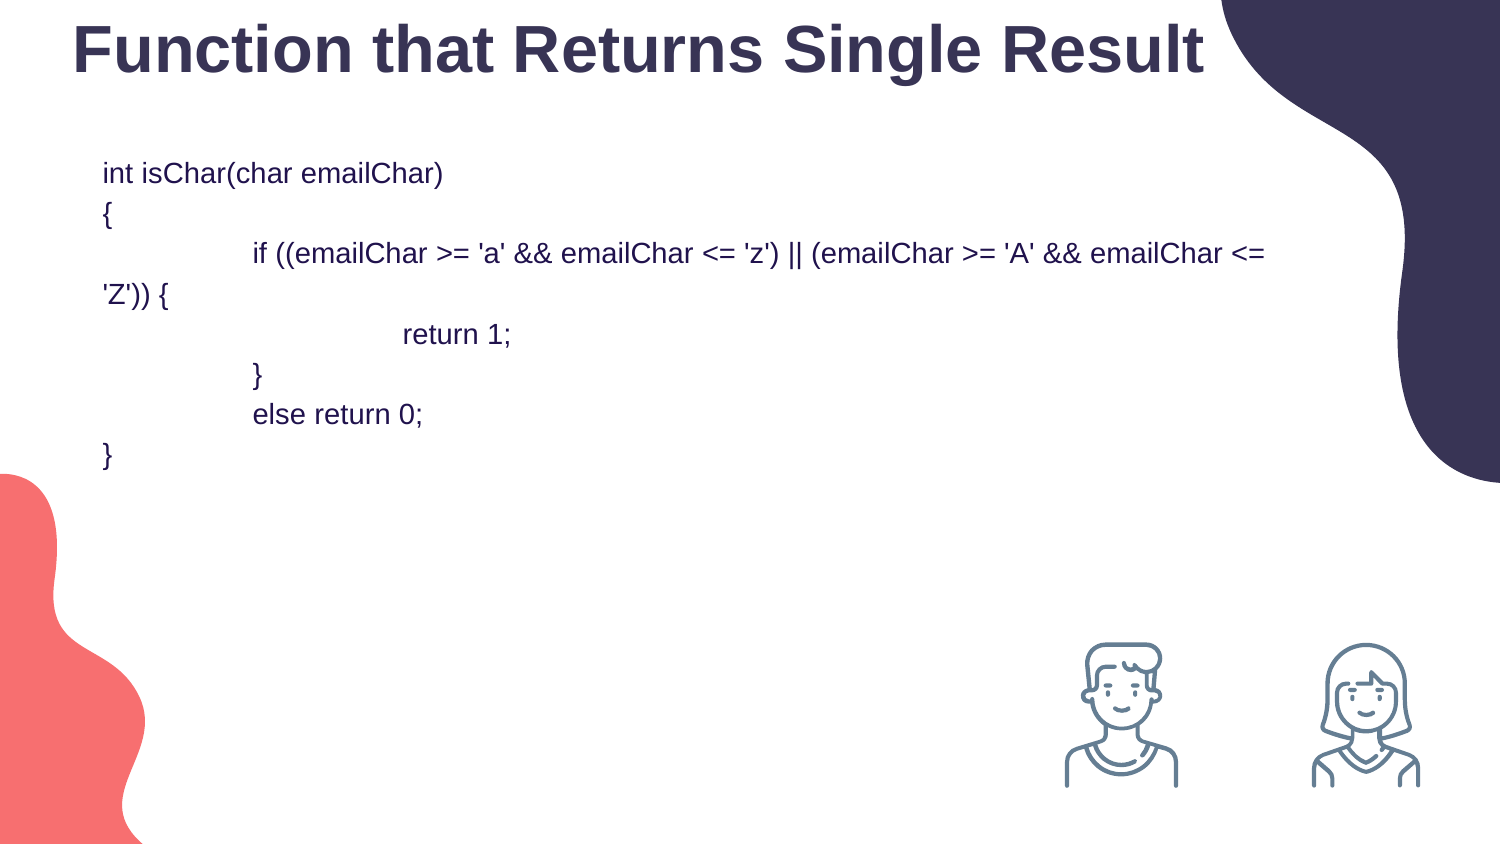

Function that Returns Single Result
int isChar(char emailChar)
{
	if ((emailChar >= 'a' && emailChar <= 'z') || (emailChar >= 'A' && emailChar <= 'Z')) {
		return 1;
	}
	else return 0;
}